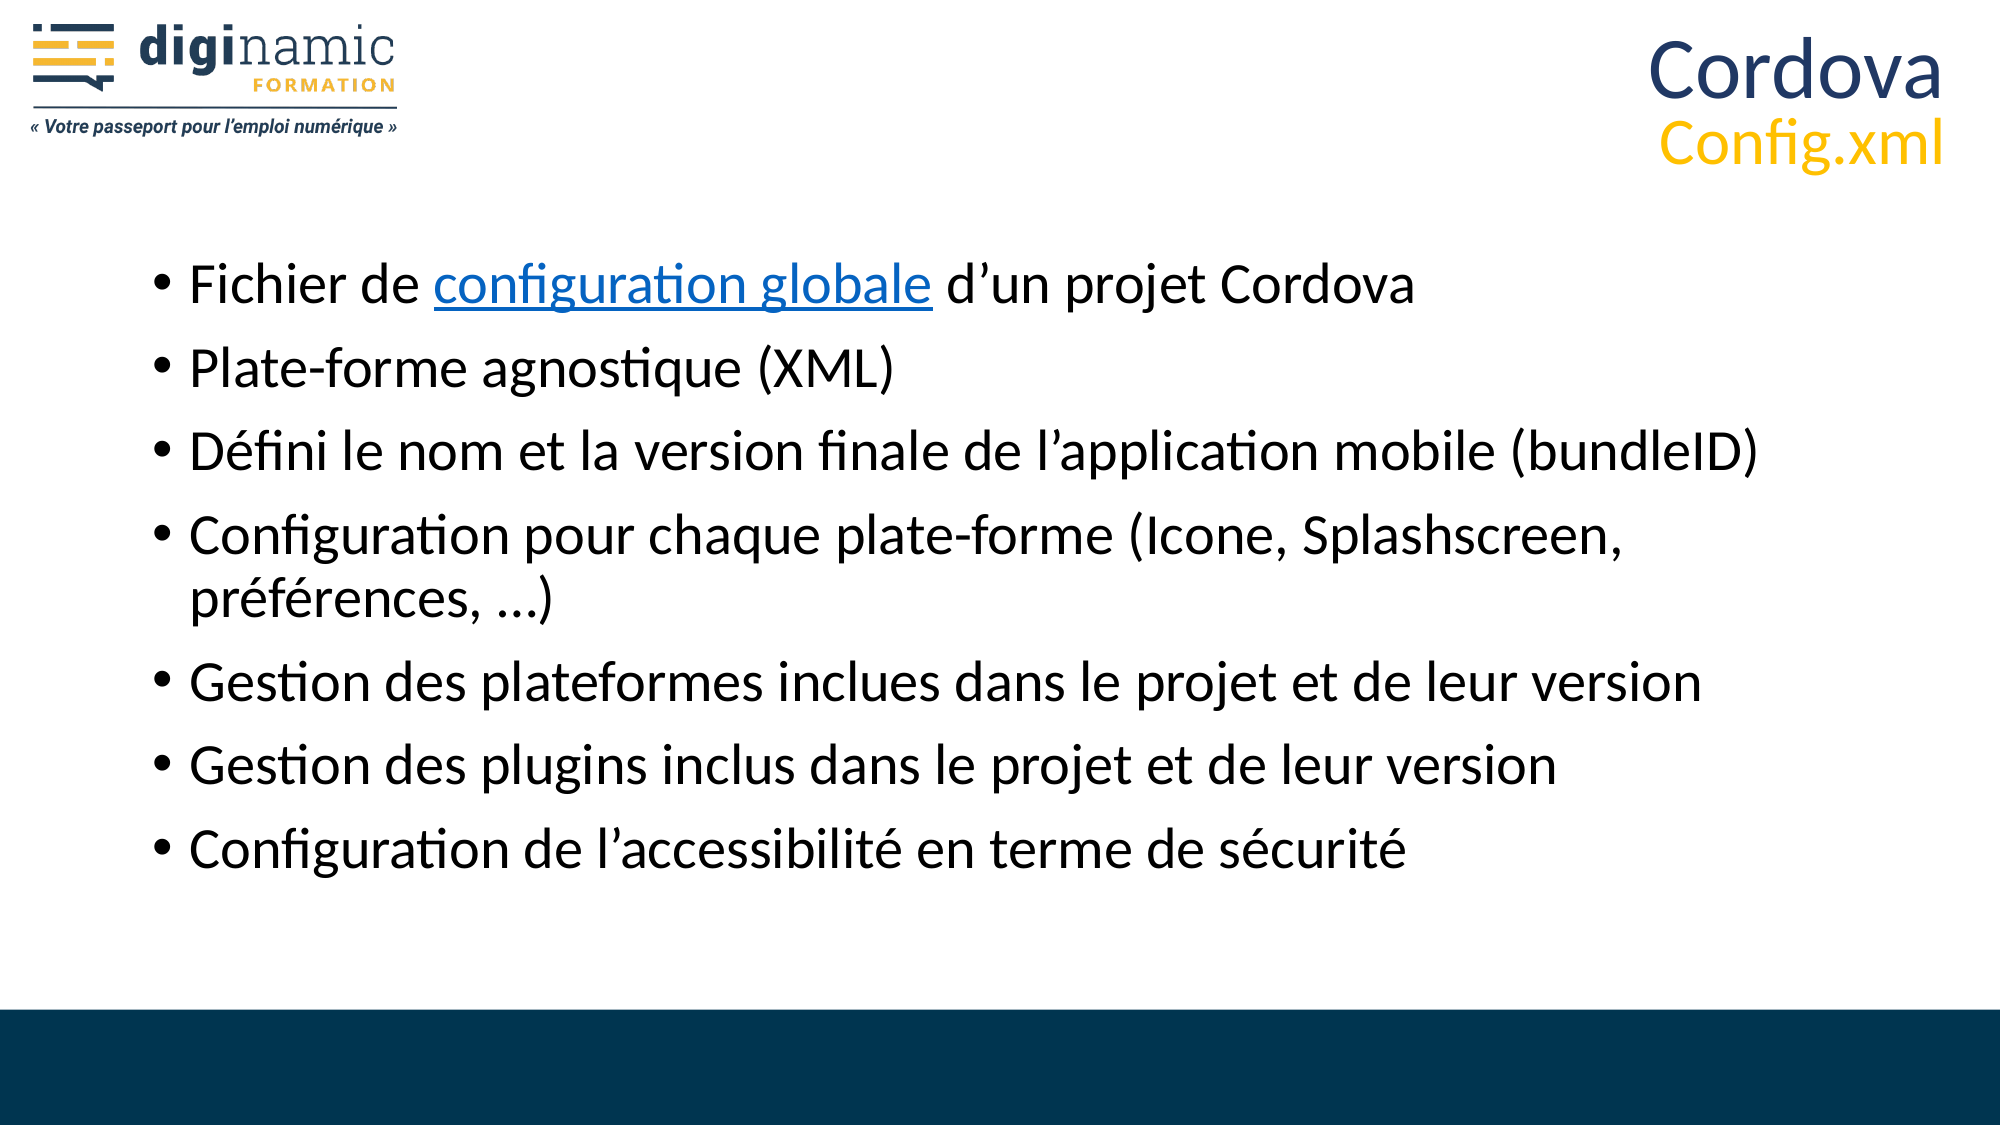

# Cordova
Config.xml
Fichier de configuration globale d’un projet Cordova
Plate-forme agnostique (XML)
Défini le nom et la version finale de l’application mobile (bundleID)
Configuration pour chaque plate-forme (Icone, Splashscreen, préférences, …)
Gestion des plateformes inclues dans le projet et de leur version
Gestion des plugins inclus dans le projet et de leur version
Configuration de l’accessibilité en terme de sécurité

www.diginamic.fr
14